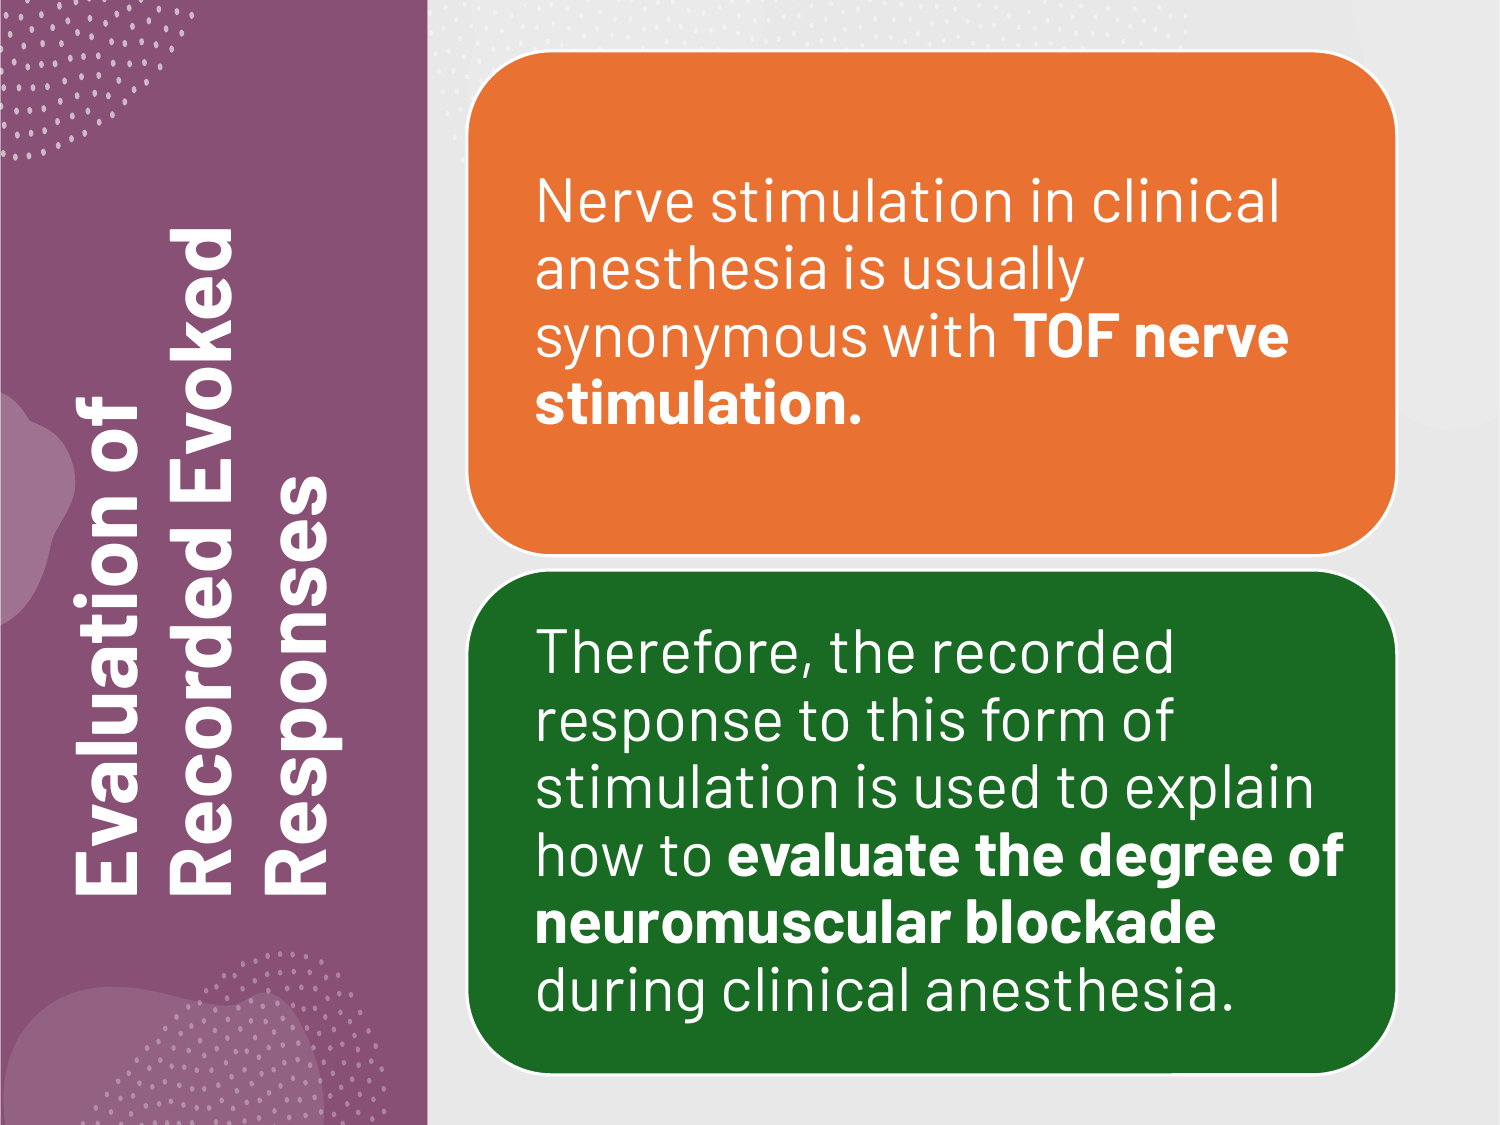

Nerve stimulation in clinical anesthesia is usually synonymous with TOF nerve stimulation.
Therefore, the recorded response to this form of stimulation is used to explain how to evaluate the degree of neuromuscular blockade during clinical anesthesia.
# Evaluation of Recorded Evoked Responses